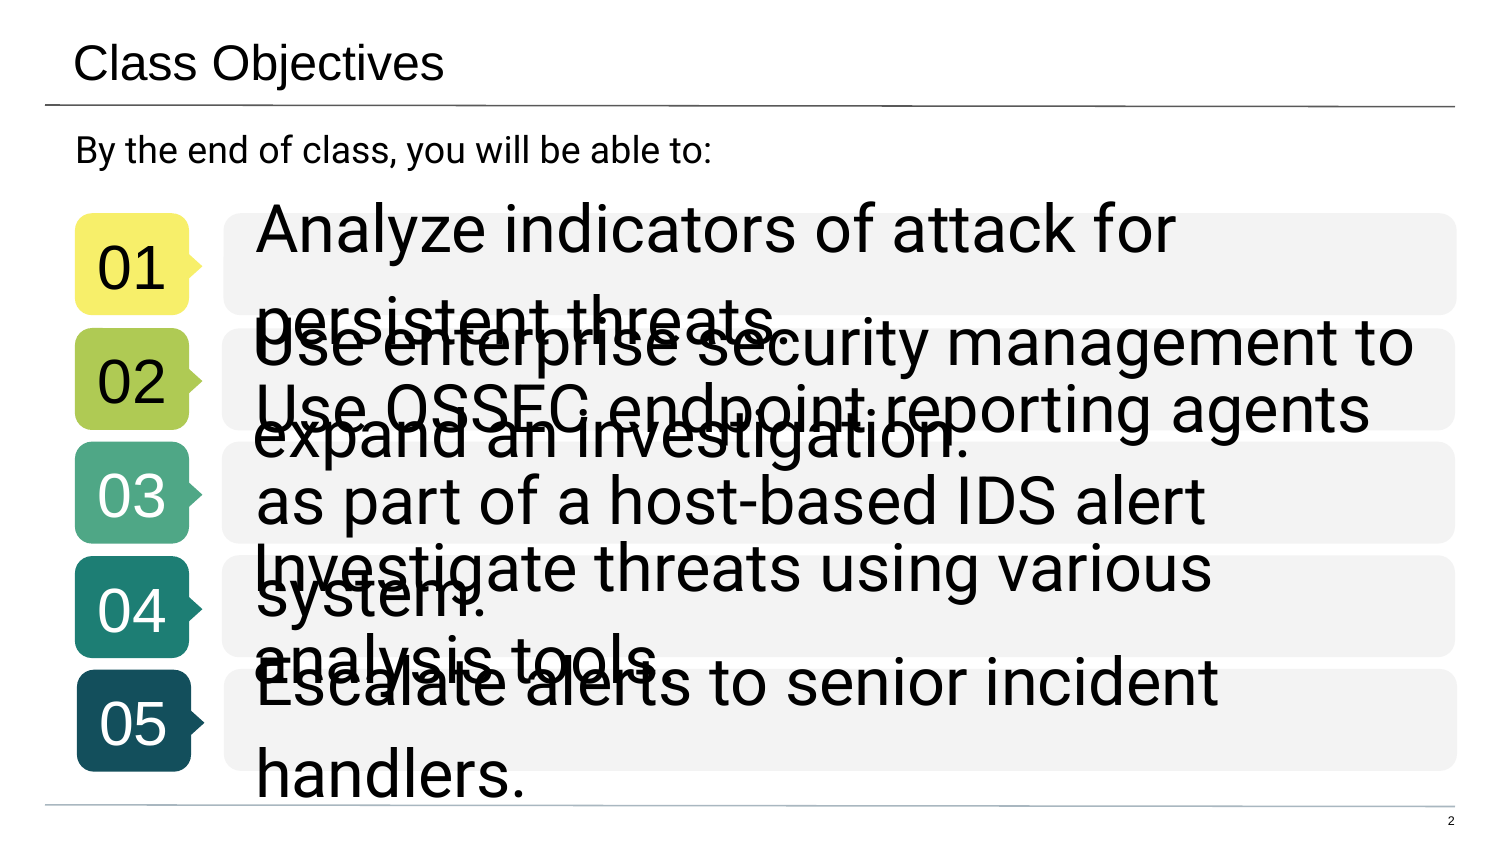

# Class Objectives
By the end of class, you will be able to:
Analyze indicators of attack for persistent threats.
Use enterprise security management to expand an investigation.
Use OSSEC endpoint reporting agents as part of a host-based IDS alert system.
Investigate threats using various analysis tools.
Escalate alerts to senior incident handlers.

2